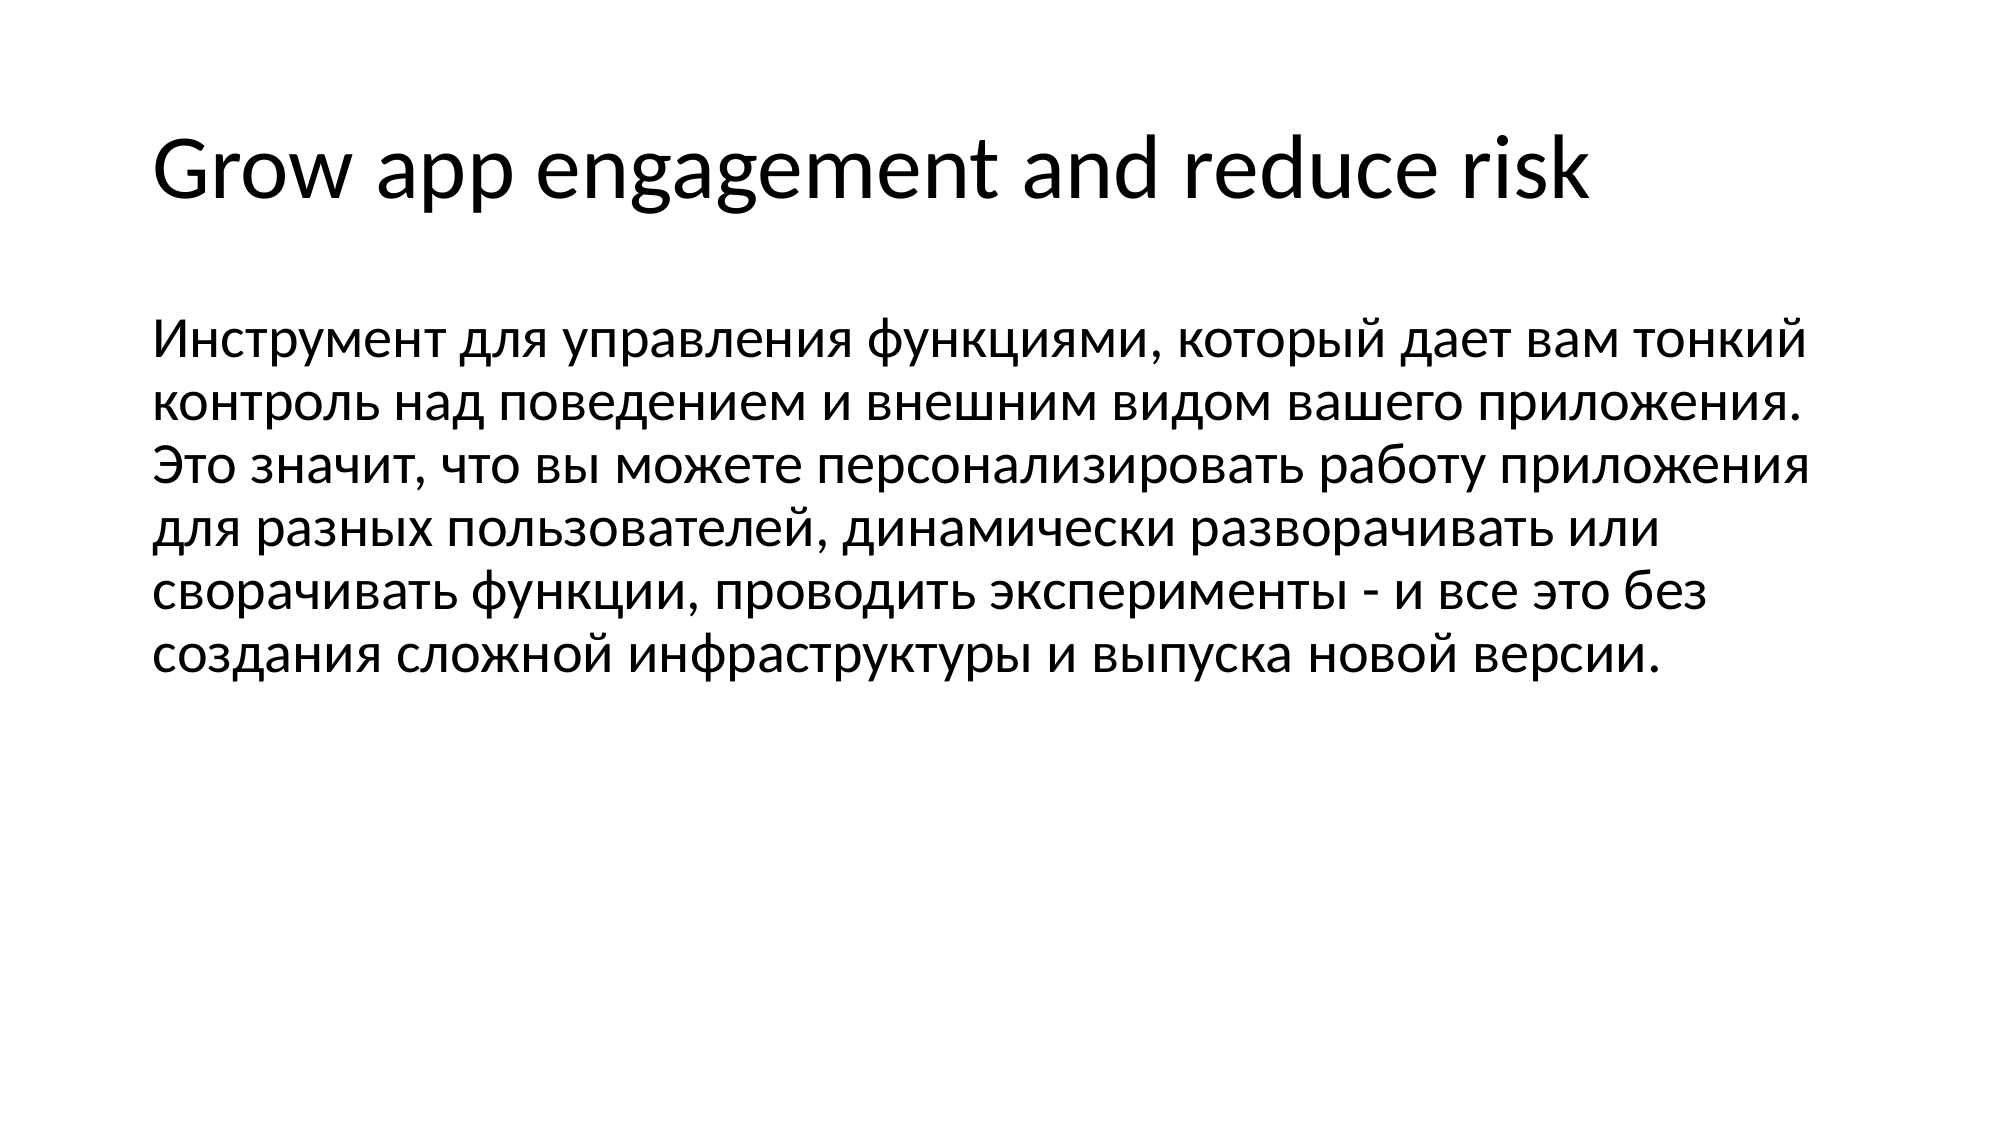

# Grow app engagement and reduce risk
Инструмент для управления функциями, который дает вам тонкий контроль над поведением и внешним видом вашего приложения. Это значит, что вы можете персонализировать работу приложения для разных пользователей, динамически разворачивать или сворачивать функции, проводить эксперименты - и все это без создания сложной инфраструктуры и выпуска новой версии.